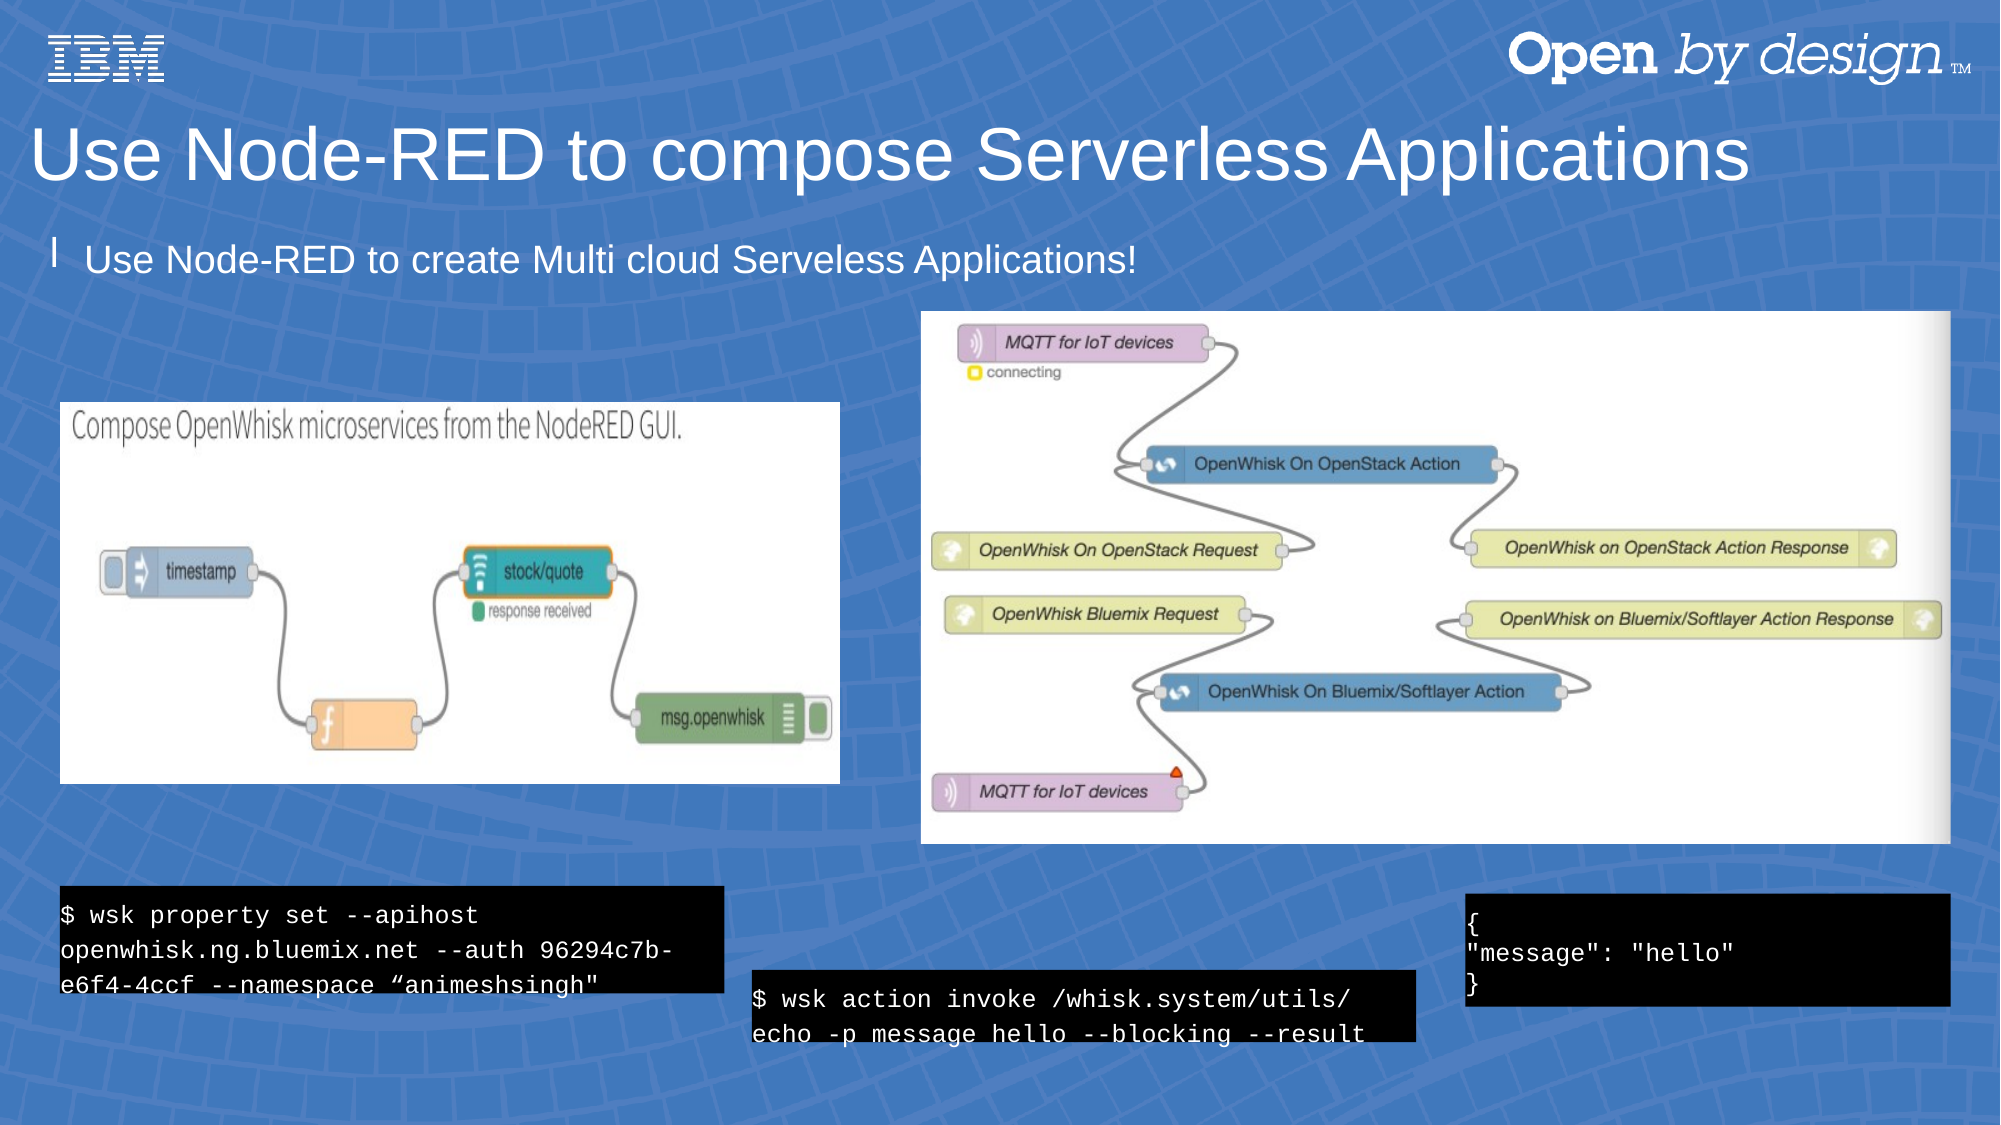

Use Node-RED to compose Serverless Applications
Use Node-RED to create Multi cloud Serveless Applications!

$ wsk property set --apihost  openwhisk.ng.bluemix.net --auth 96294c7b-  e6f4-4ccf --namespace “animeshsingh"
{
"message": "hello"
}
$ wsk action invoke /whisk.system/utils/  echo -p message hello --blocking --result